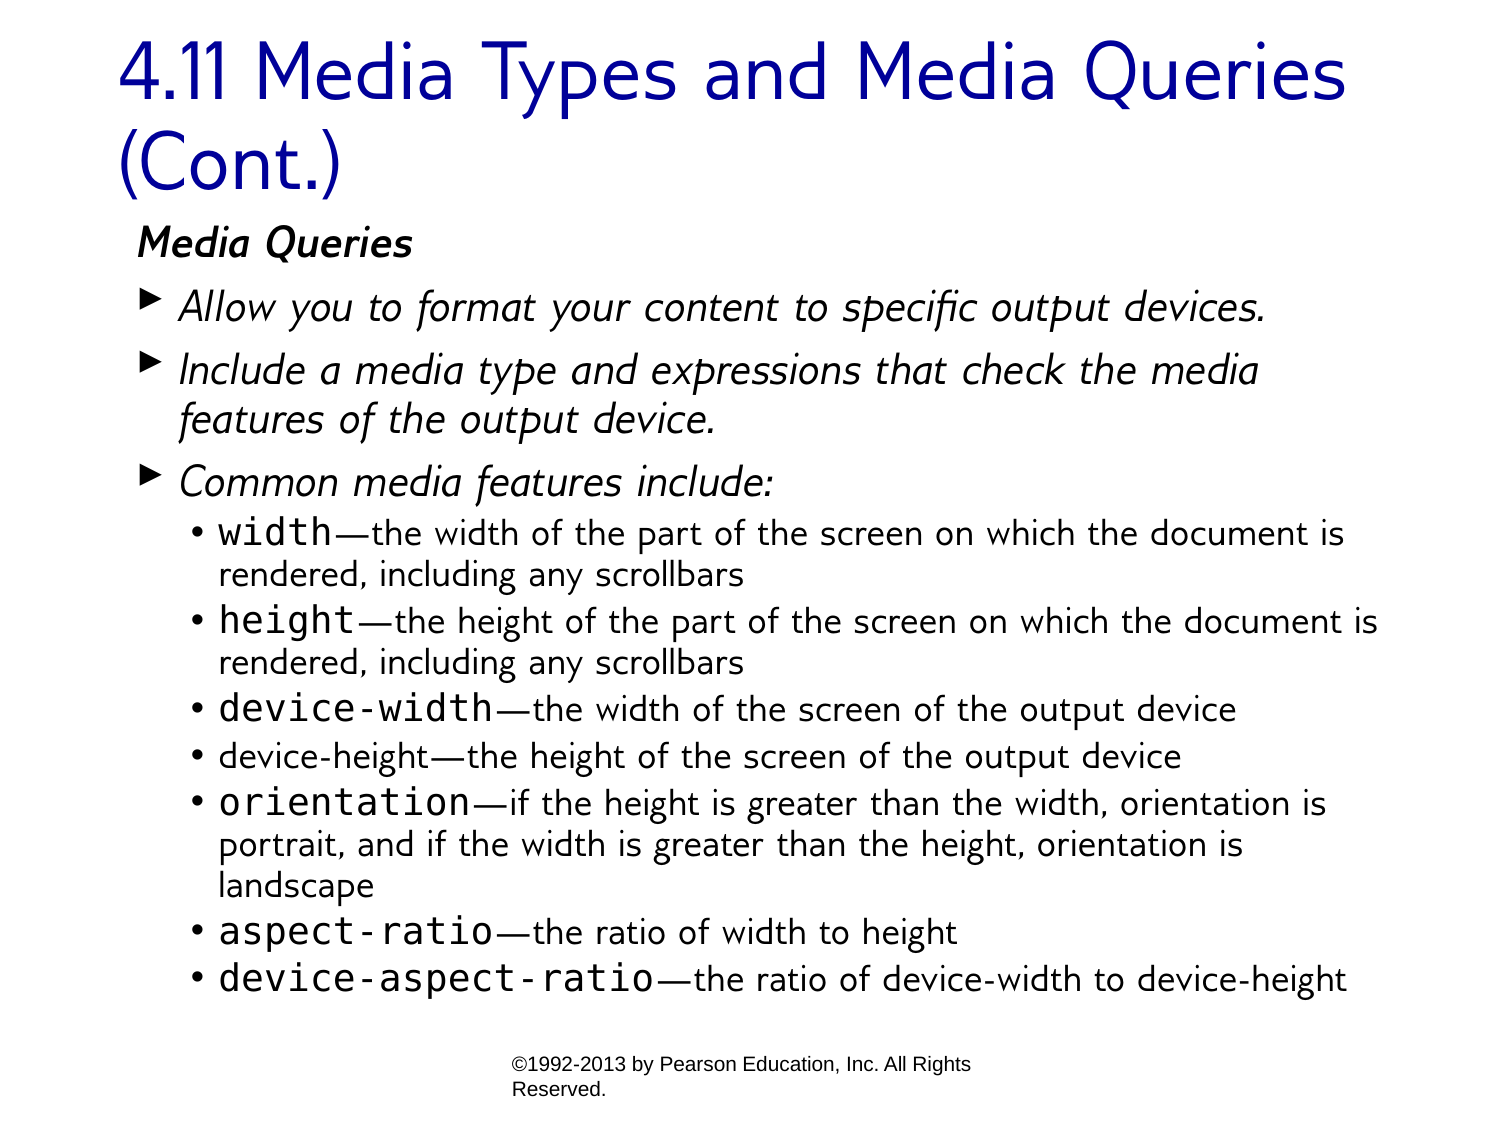

# 4.11 Media Types and Media Queries (Cont.)
Media Queries
Allow you to format your content to specific output devices.
Include a media type and expressions that check the media features of the output device.
Common media features include:
width—the width of the part of the screen on which the document is rendered, including any scrollbars
height—the height of the part of the screen on which the document is rendered, including any scrollbars
device-width—the width of the screen of the output device
device-height—the height of the screen of the output device
orientation—if the height is greater than the width, orientation is portrait, and if the width is greater than the height, orientation is landscape
aspect-ratio—the ratio of width to height
device-aspect-ratio—the ratio of device-width to device-height
©1992-2013 by Pearson Education, Inc. All Rights Reserved.